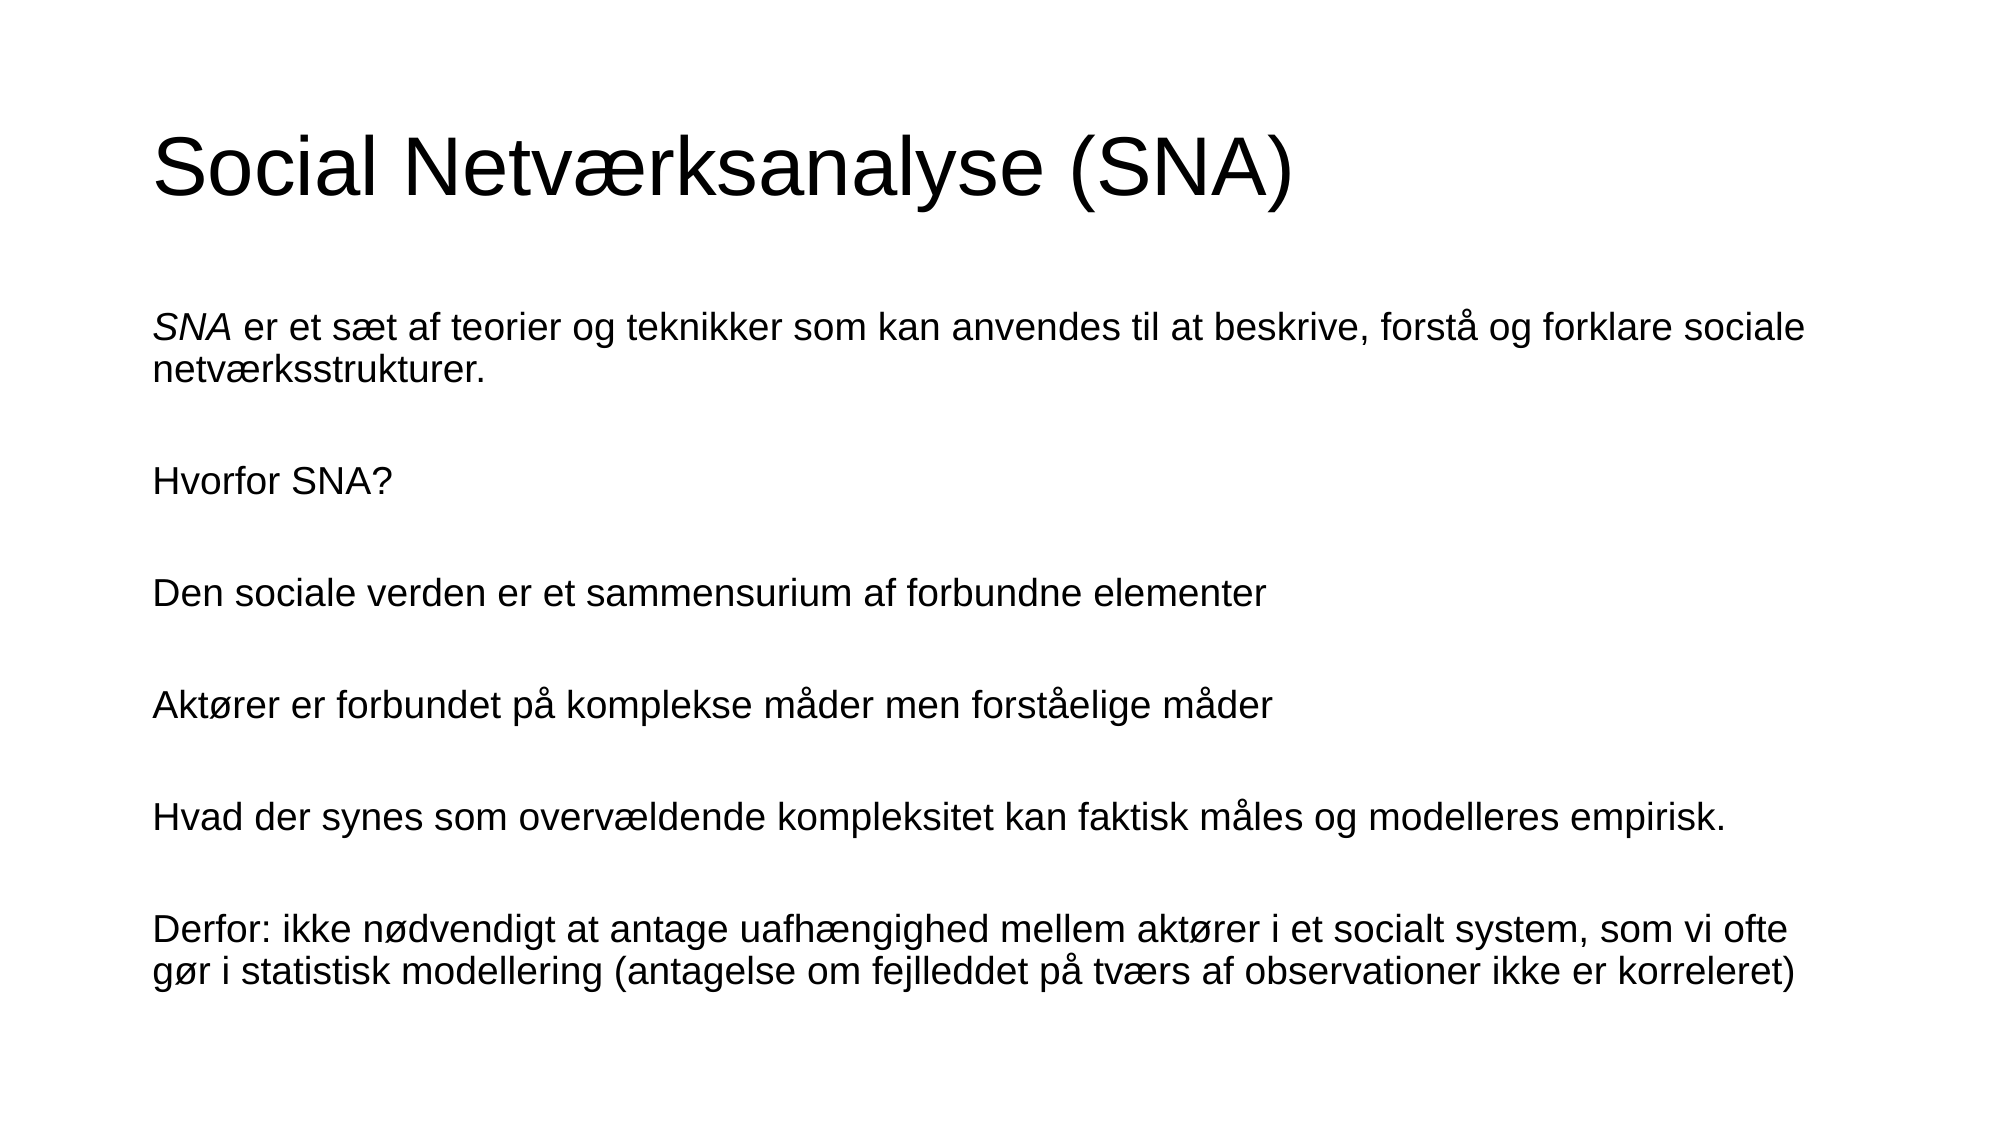

# Social Netværksanalyse (SNA)
SNA er et sæt af teorier og teknikker som kan anvendes til at beskrive, forstå og forklare sociale netværksstrukturer.

Hvorfor SNA?

Den sociale verden er et sammensurium af forbundne elementer

Aktører er forbundet på komplekse måder men forståelige måder

Hvad der synes som overvældende kompleksitet kan faktisk måles og modelleres empirisk.

Derfor: ikke nødvendigt at antage uafhængighed mellem aktører i et socialt system, som vi ofte gør i statistisk modellering (antagelse om fejlleddet på tværs af observationer ikke er korreleret)